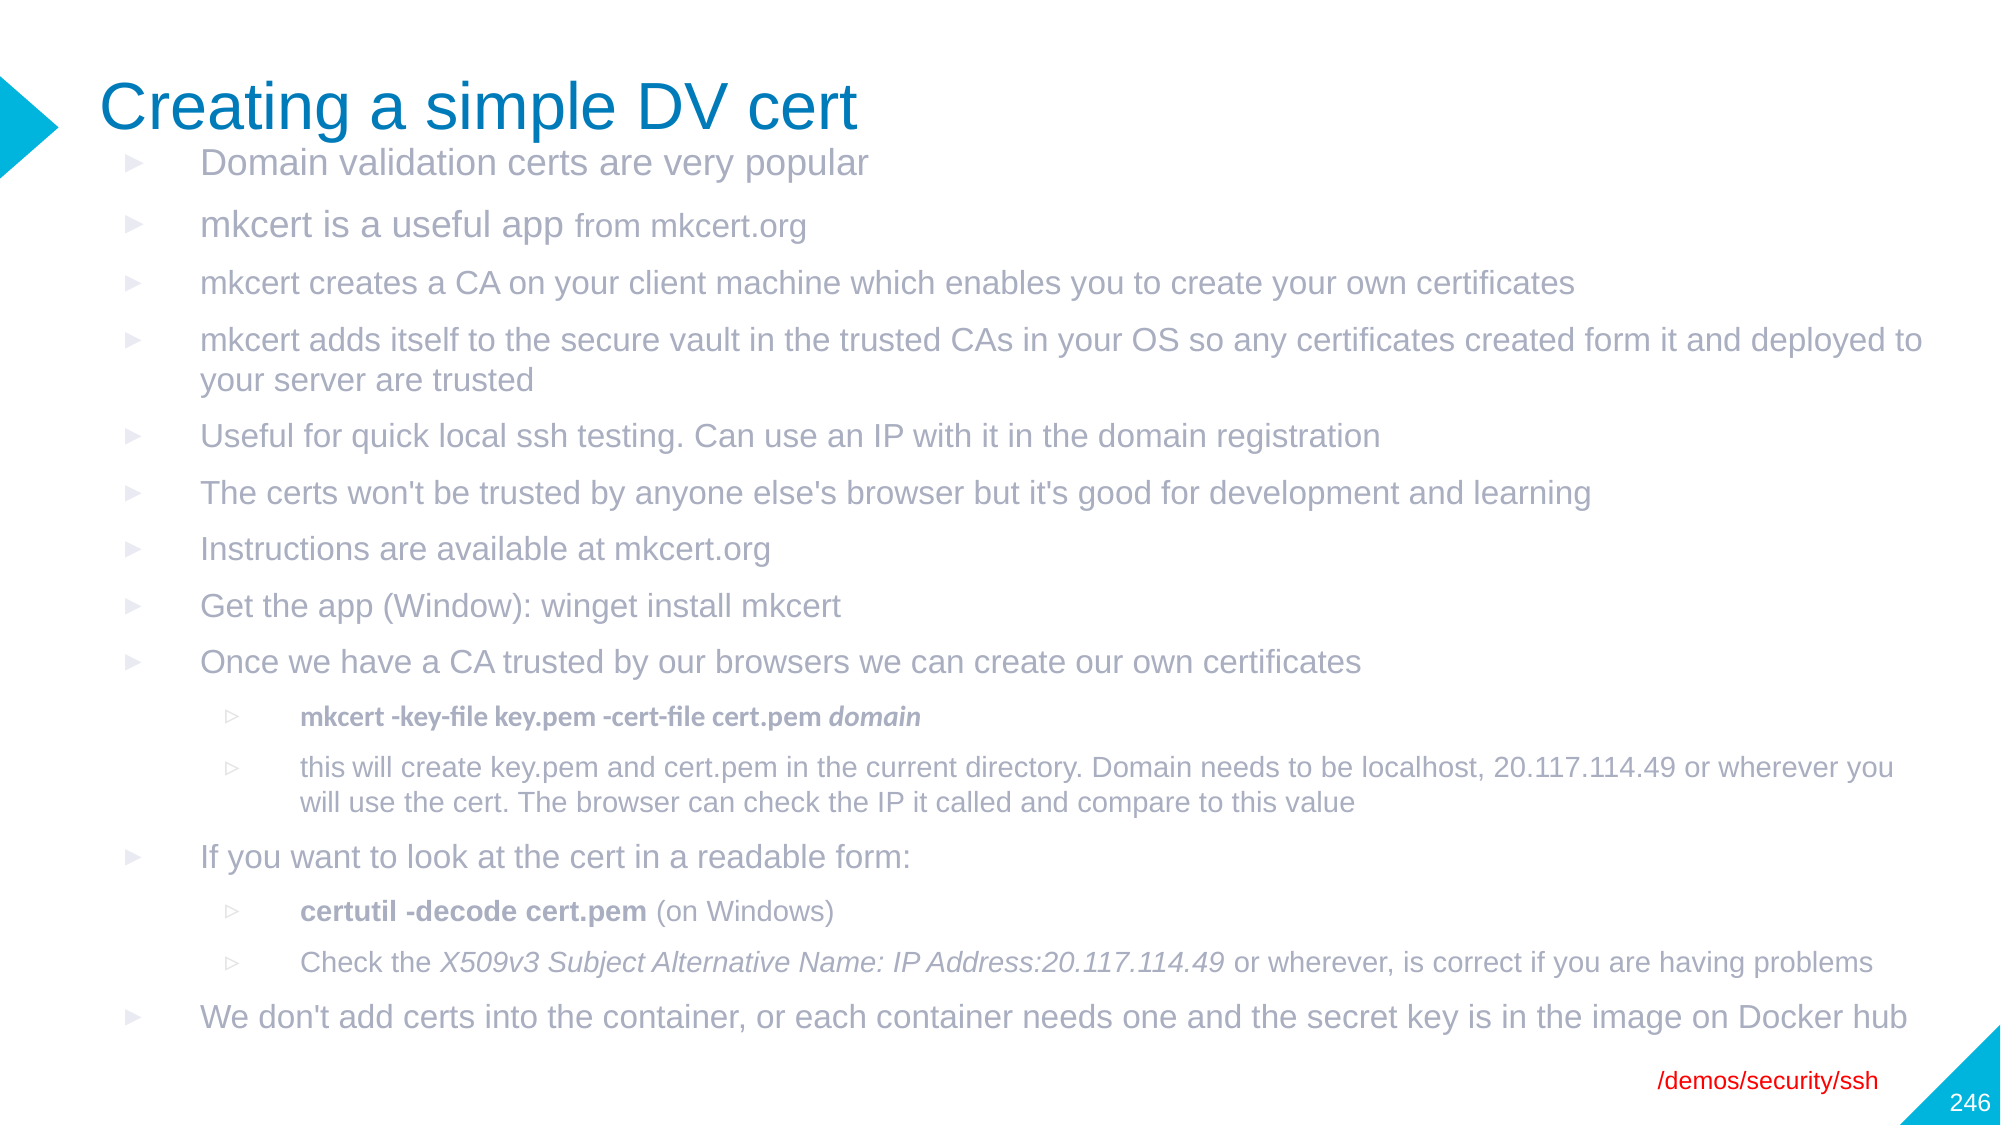

# Creating a simple DV cert
Domain validation certs are very popular
mkcert is a useful app from mkcert.org
mkcert creates a CA on your client machine which enables you to create your own certificates
mkcert adds itself to the secure vault in the trusted CAs in your OS so any certificates created form it and deployed to your server are trusted
Useful for quick local ssh testing. Can use an IP with it in the domain registration
The certs won't be trusted by anyone else's browser but it's good for development and learning
Instructions are available at mkcert.org
Get the app (Window): winget install mkcert
Once we have a CA trusted by our browsers we can create our own certificates
mkcert -key-file key.pem -cert-file cert.pem domain
this will create key.pem and cert.pem in the current directory. Domain needs to be localhost, 20.117.114.49 or wherever you will use the cert. The browser can check the IP it called and compare to this value
If you want to look at the cert in a readable form:
certutil -decode cert.pem (on Windows)
Check the X509v3 Subject Alternative Name: IP Address:20.117.114.49 or wherever, is correct if you are having problems
We don't add certs into the container, or each container needs one and the secret key is in the image on Docker hub

246
/demos/security/ssh